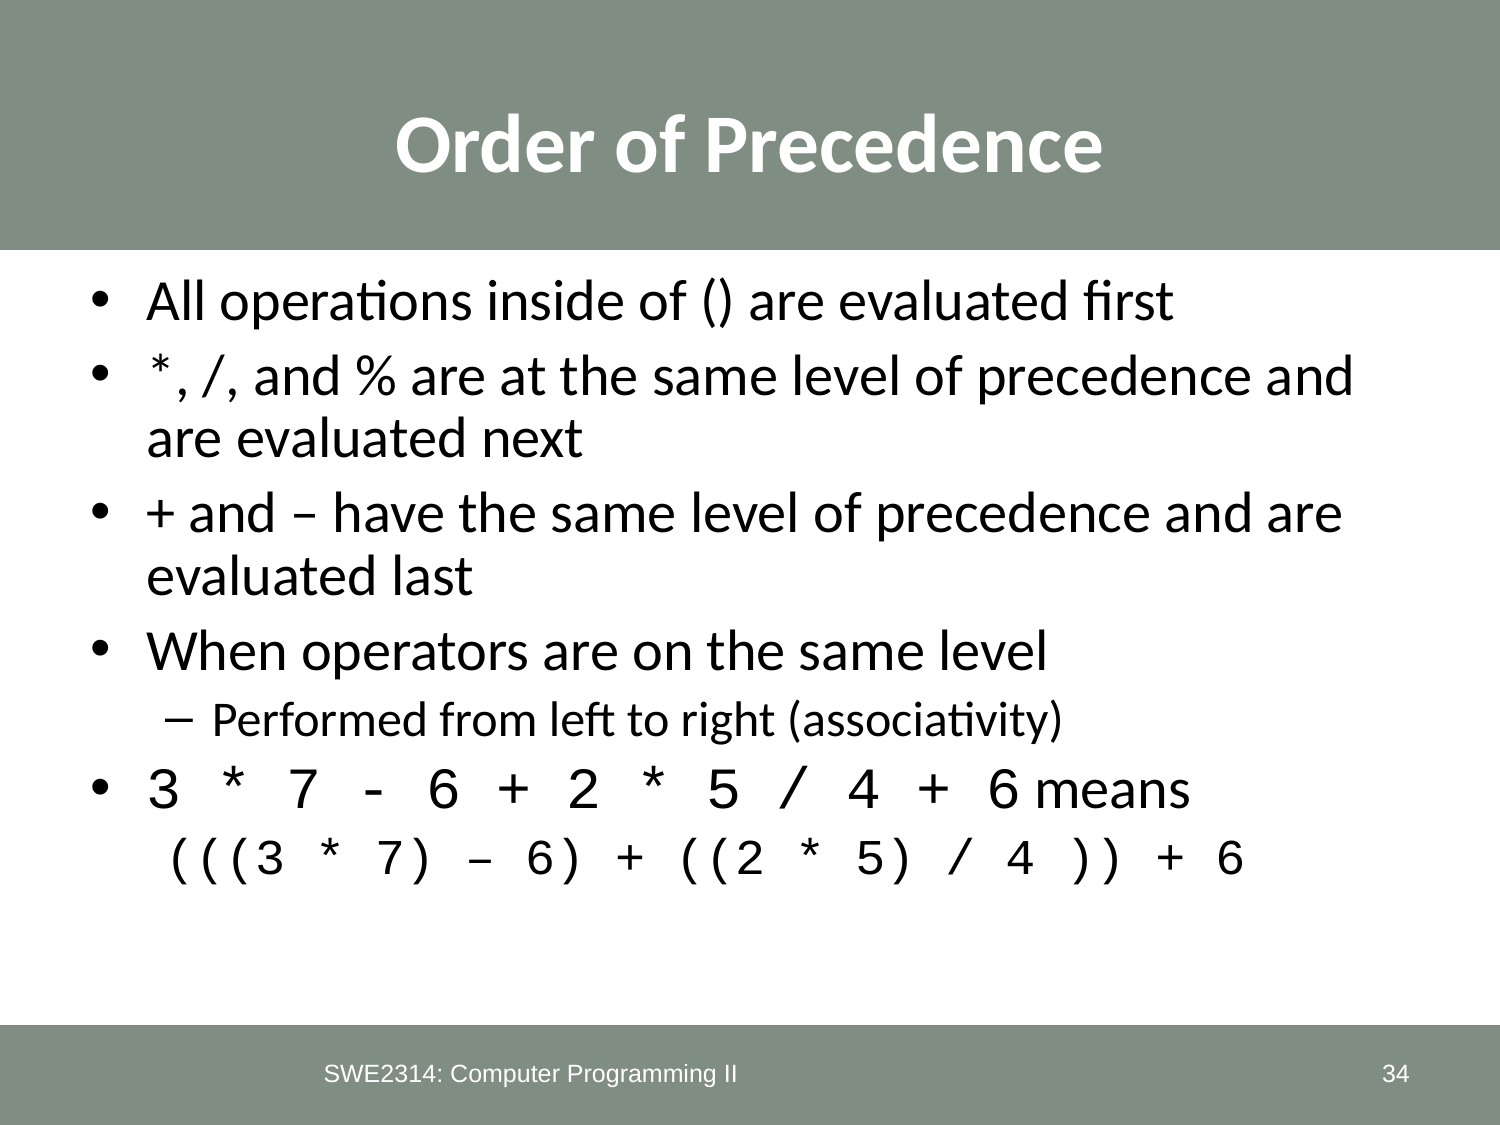

# Order of Precedence
All operations inside of () are evaluated first
*, /, and % are at the same level of precedence and are evaluated next
+ and – have the same level of precedence and are evaluated last
When operators are on the same level
Performed from left to right (associativity)
3 * 7 - 6 + 2 * 5 / 4 + 6 means
(((3 * 7) – 6) + ((2 * 5) / 4 )) + 6
SWE2314: Computer Programming II
34